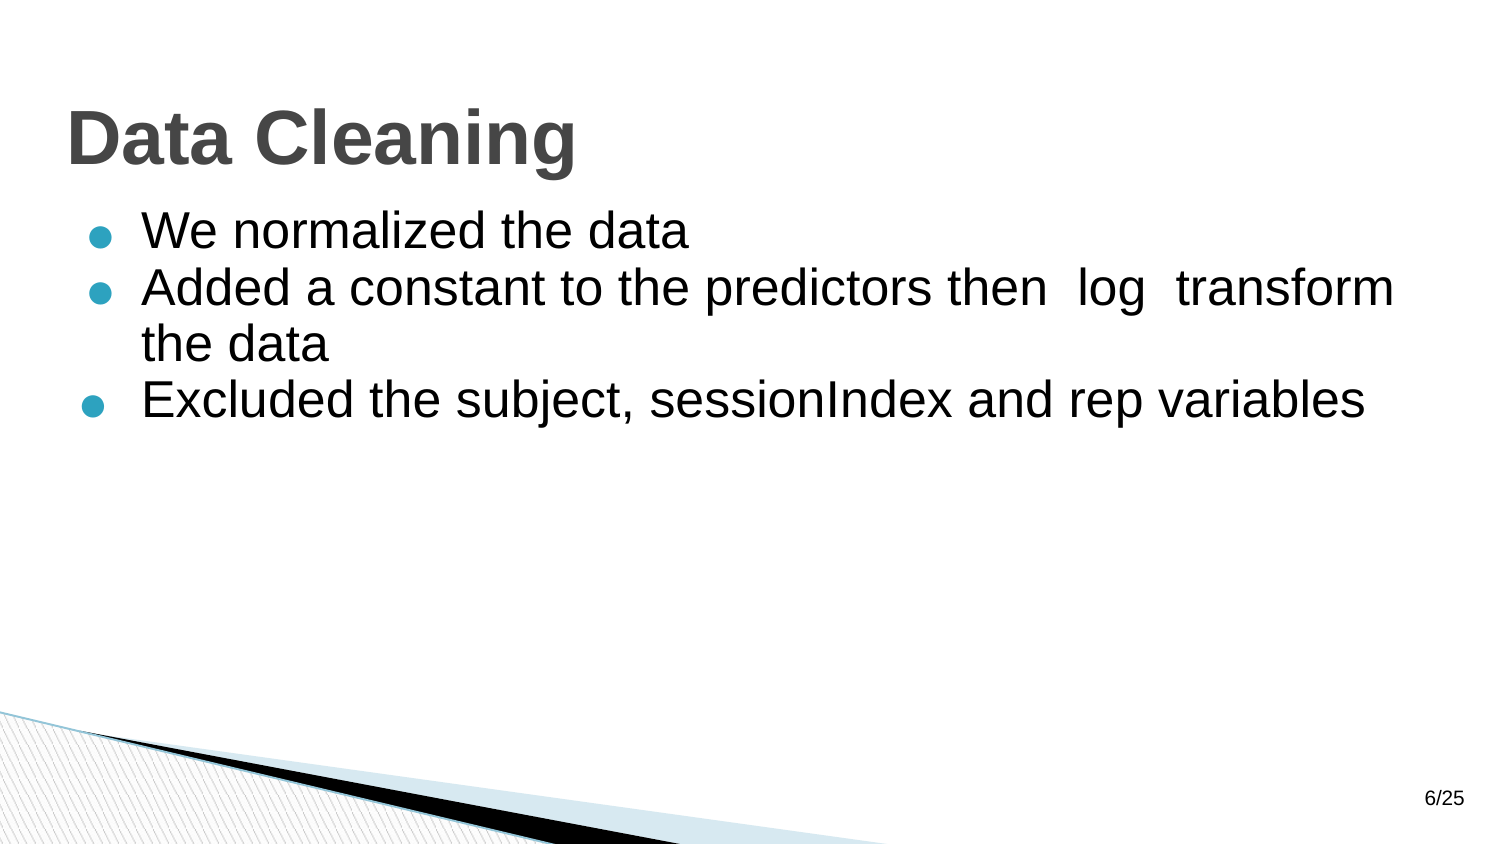

# Data Cleaning
We normalized the data
Added a constant to the predictors then  log  transform the data
Excluded the subject, sessionIndex and rep variables

6/25